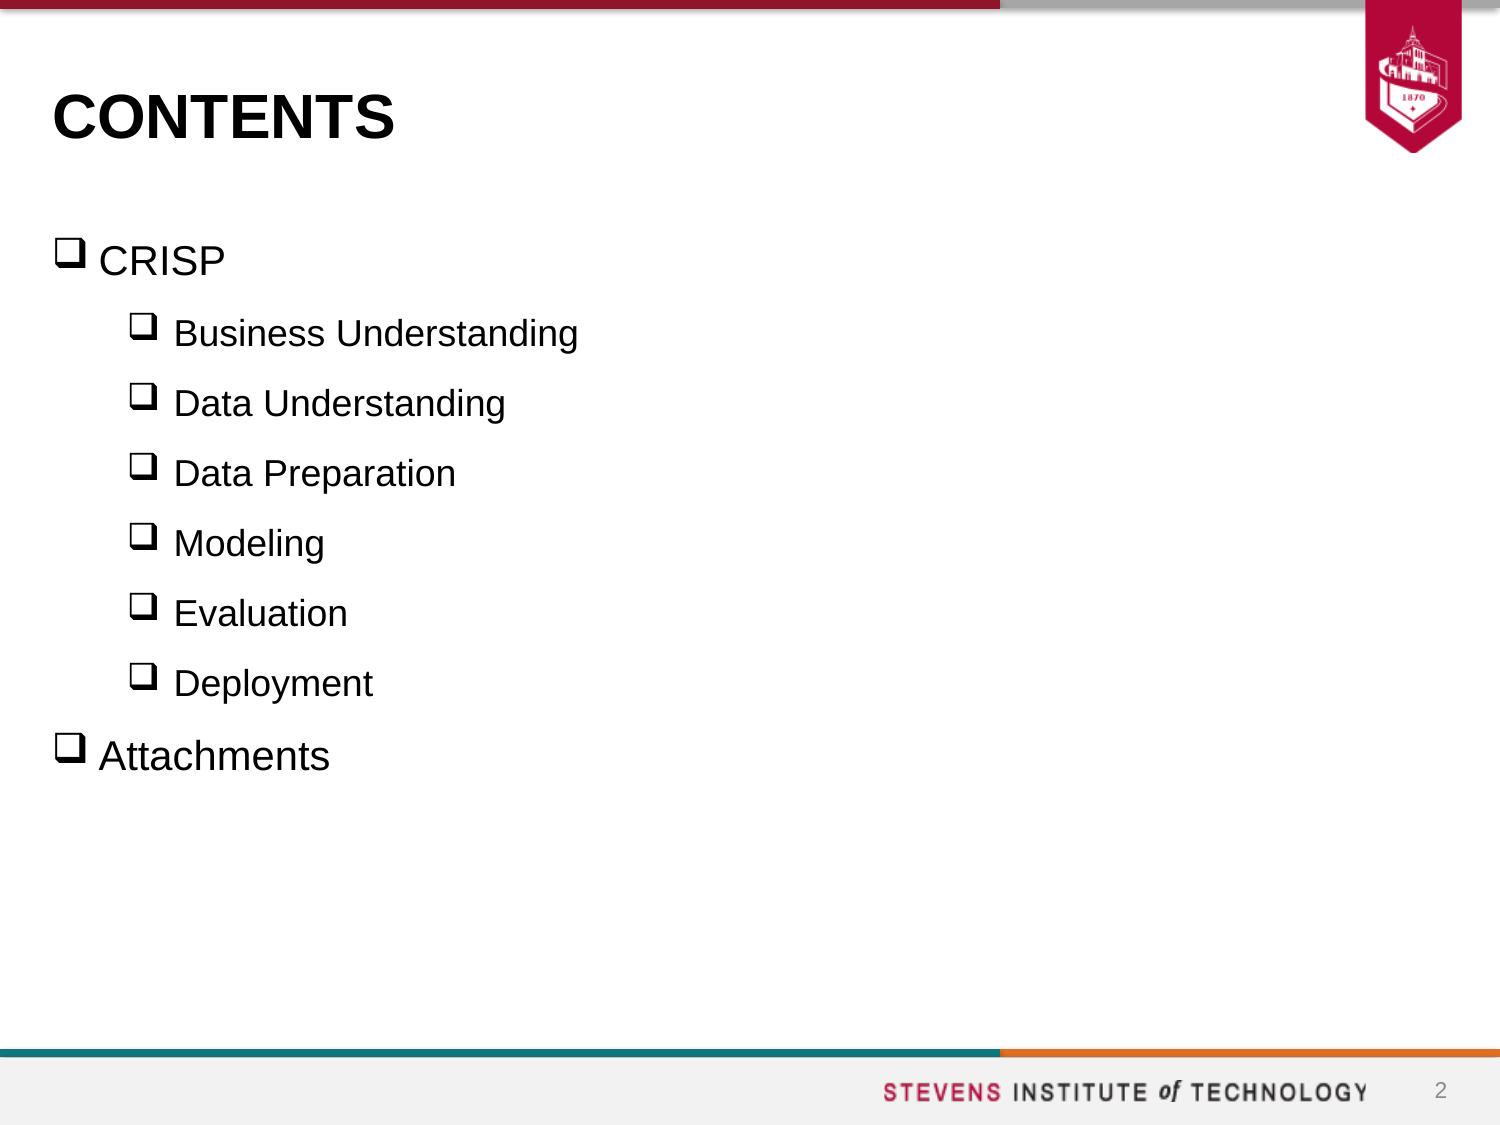

# CONTENTS
CRISP
Business Understanding
Data Understanding
Data Preparation
Modeling
Evaluation
Deployment
Attachments
2